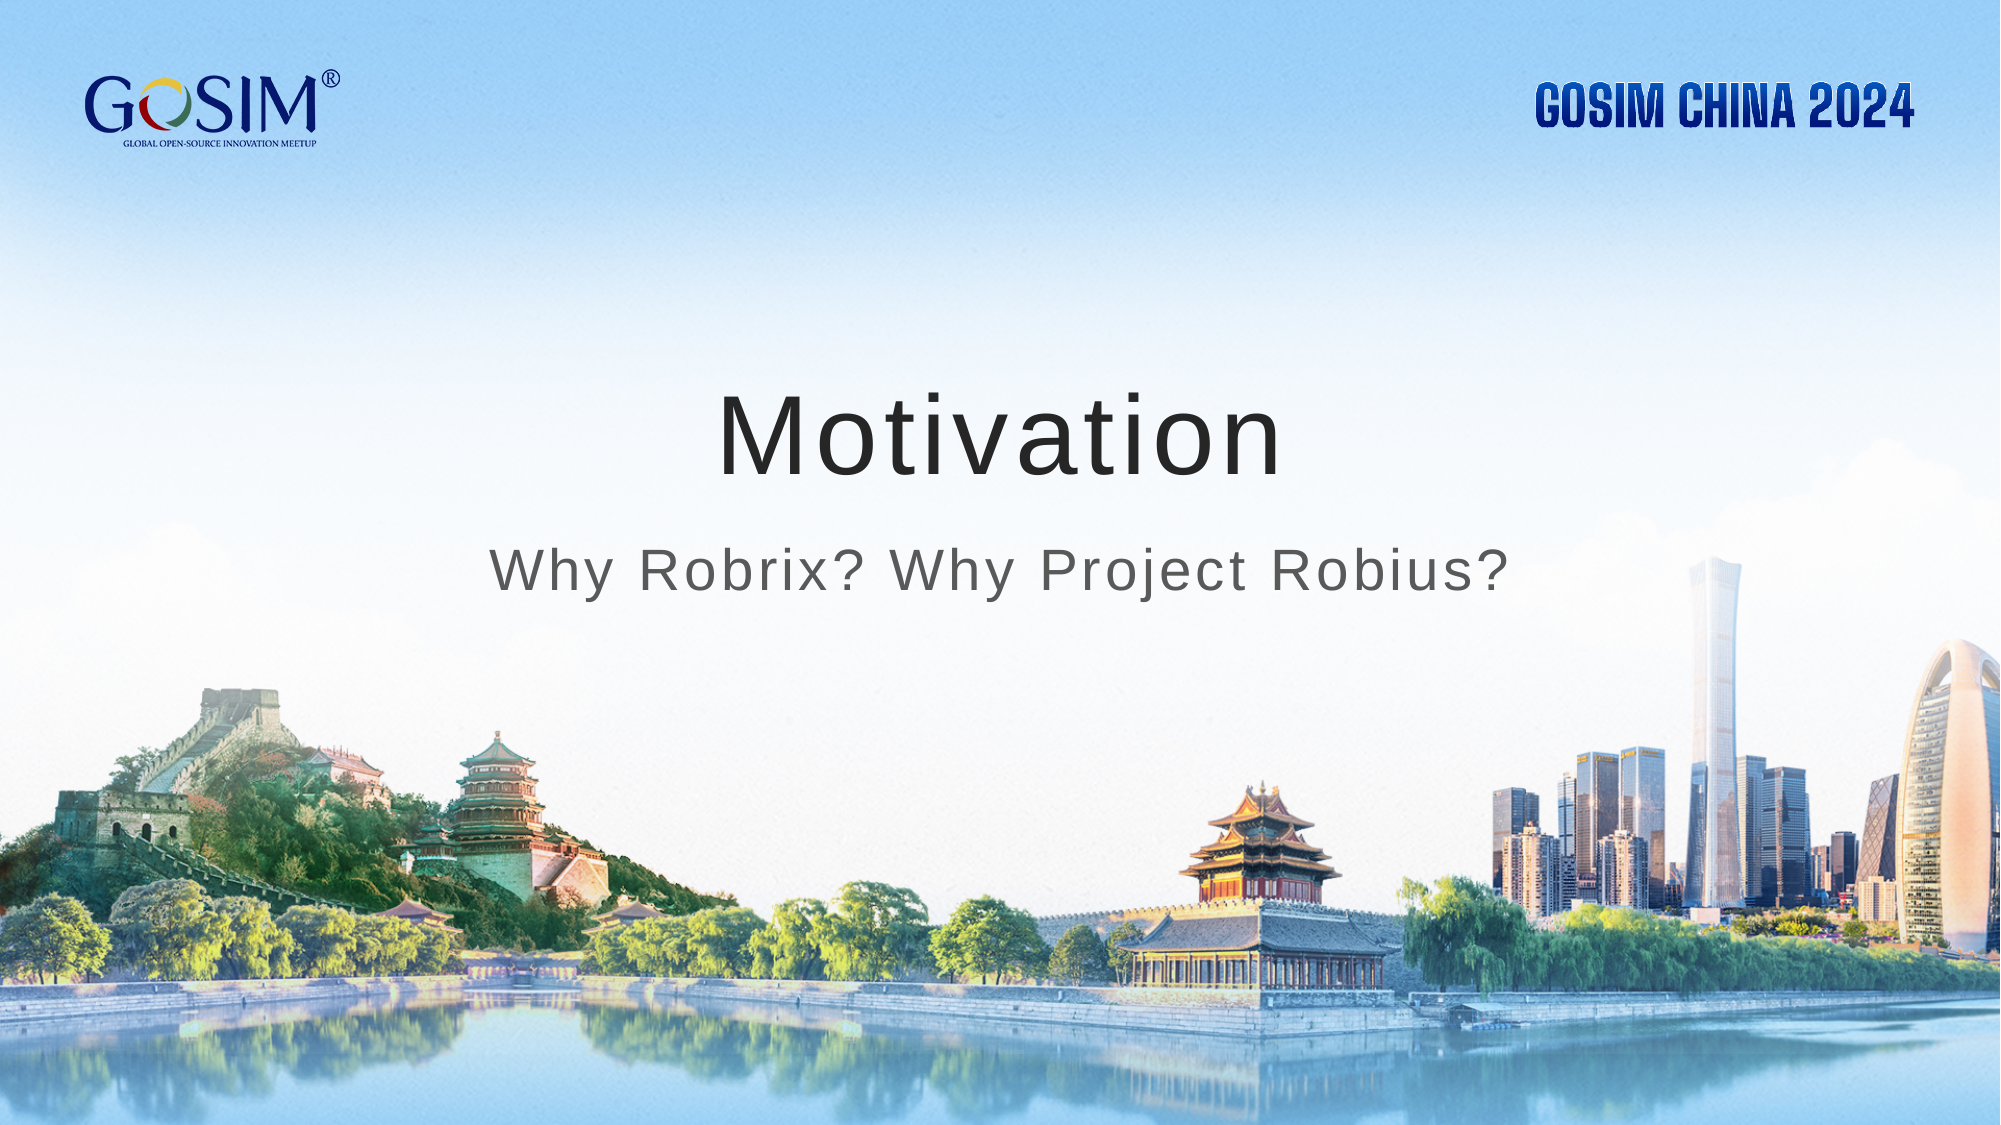

# Motivation
Why Robrix? Why Project Robius?